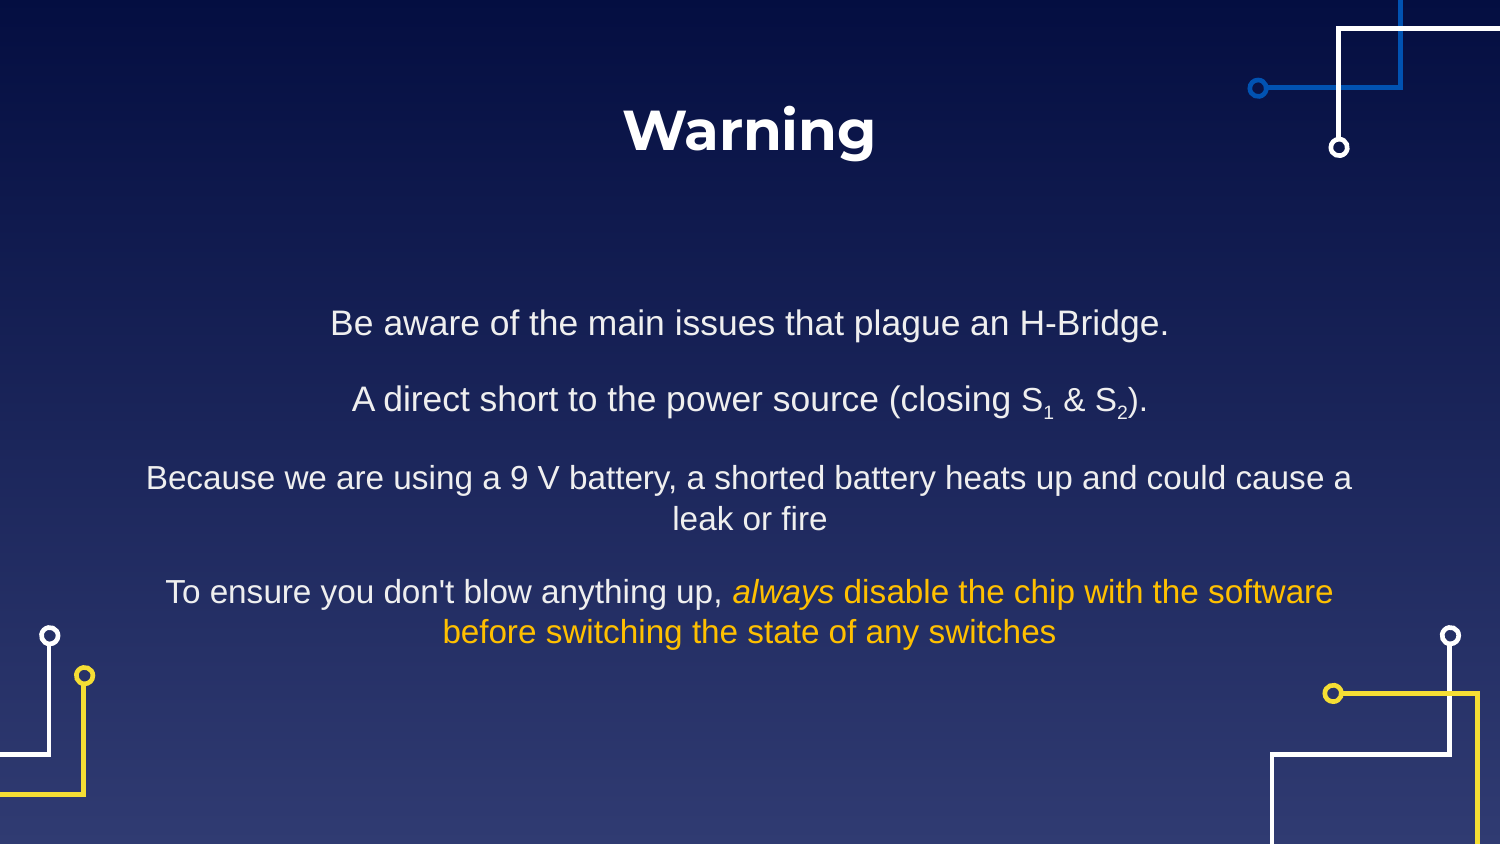

# Warning
Be aware of the main issues that plague an H-Bridge.
A direct short to the power source (closing S1 & S2).
Because we are using a 9 V battery, a shorted battery heats up and could cause a leak or fire
To ensure you don't blow anything up, always disable the chip with the software before switching the state of any switches